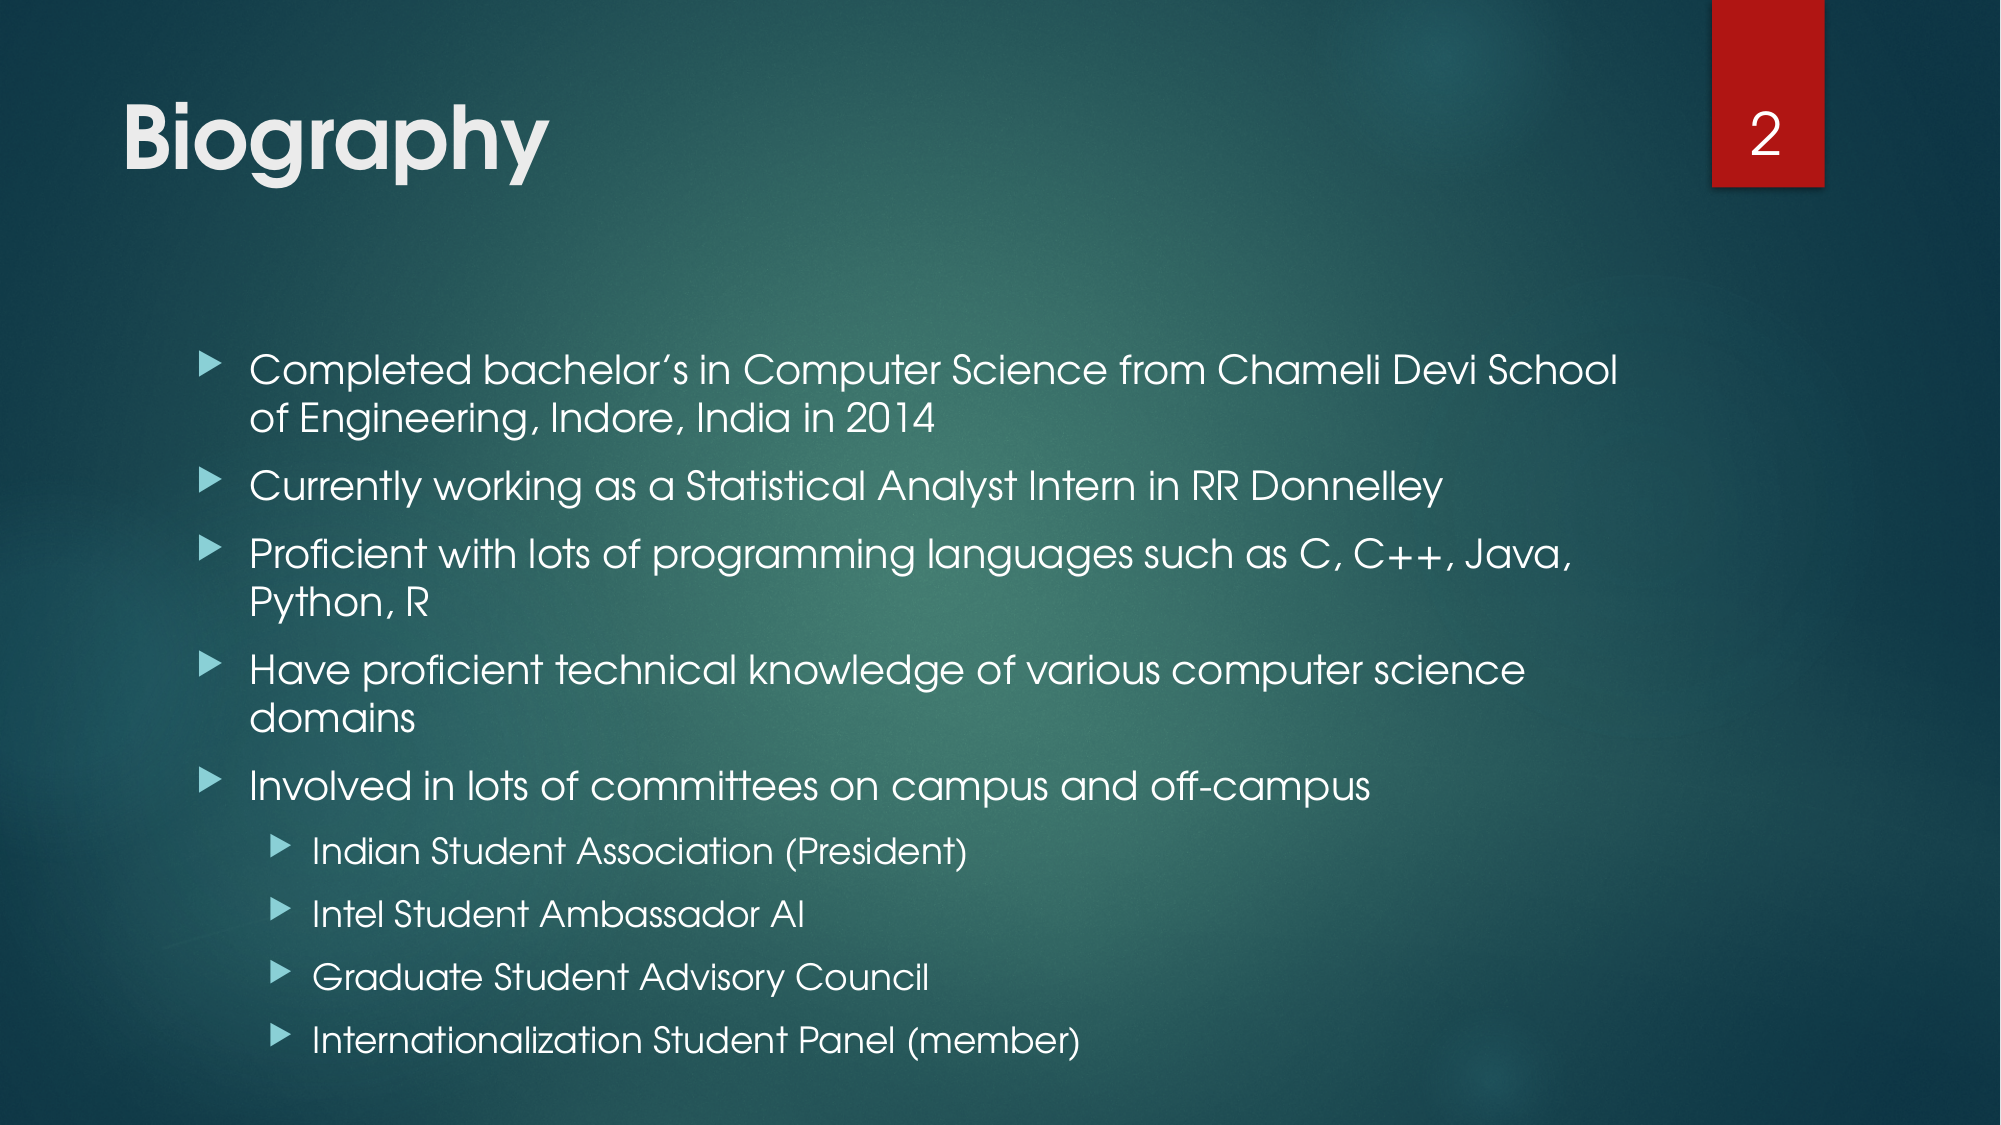

2
# Biography
Completed bachelor’s in Computer Science from Chameli Devi School of Engineering, Indore, India in 2014
Currently working as a Statistical Analyst Intern in RR Donnelley
Proficient with lots of programming languages such as C, C++, Java, Python, R
Have proficient technical knowledge of various computer science domains
Involved in lots of committees on campus and off-campus
Indian Student Association (President)
Intel Student Ambassador AI
Graduate Student Advisory Council
Internationalization Student Panel (member)